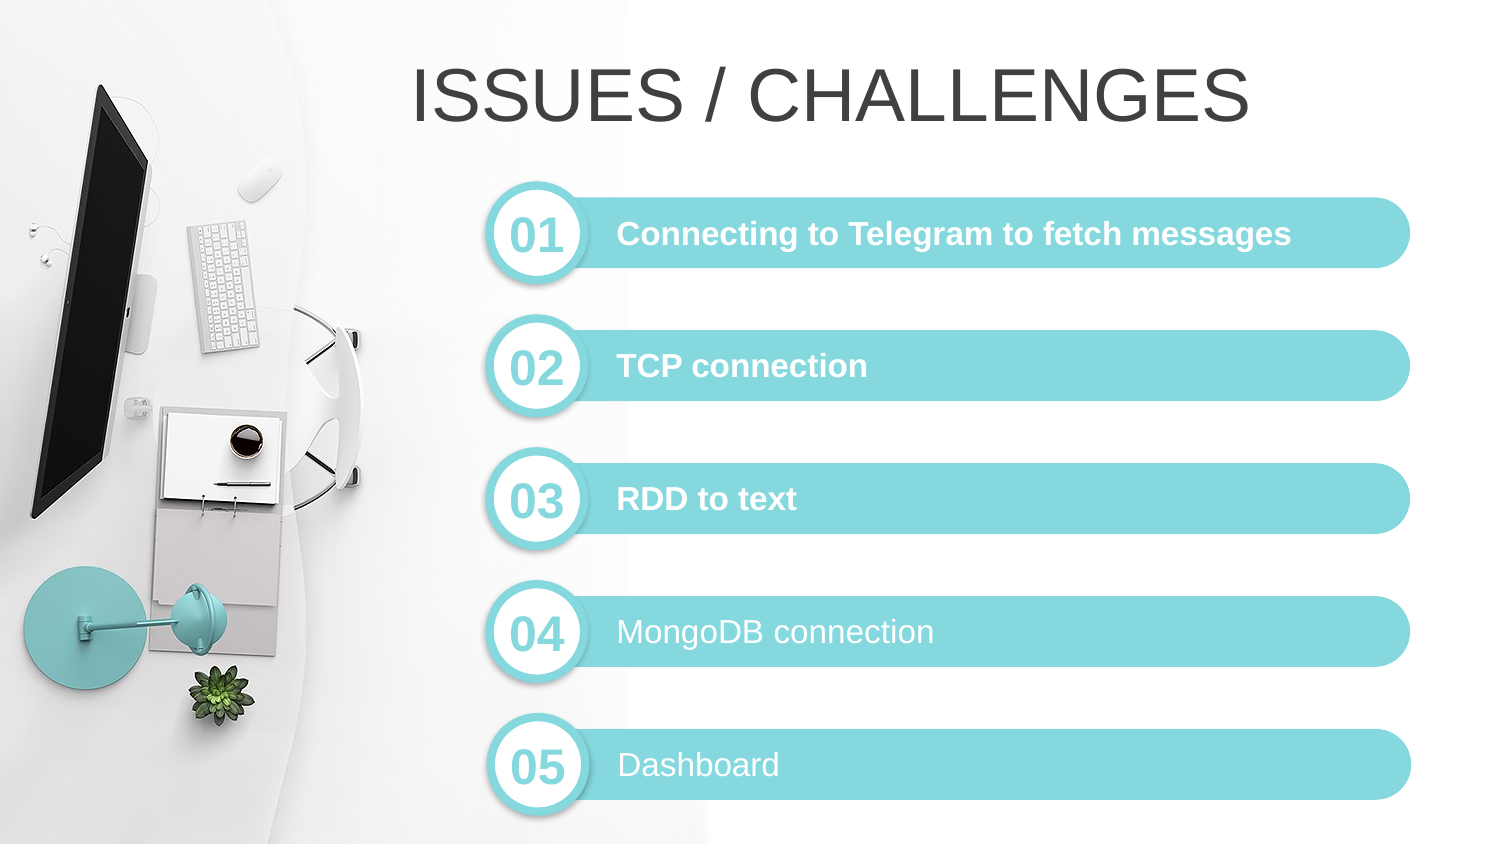

ISSUES / CHALLENGES

01
Connecting to Telegram to fetch messages

02
TCP connection

03
RDD to text

04
MongoDB connection

05
Dashboard